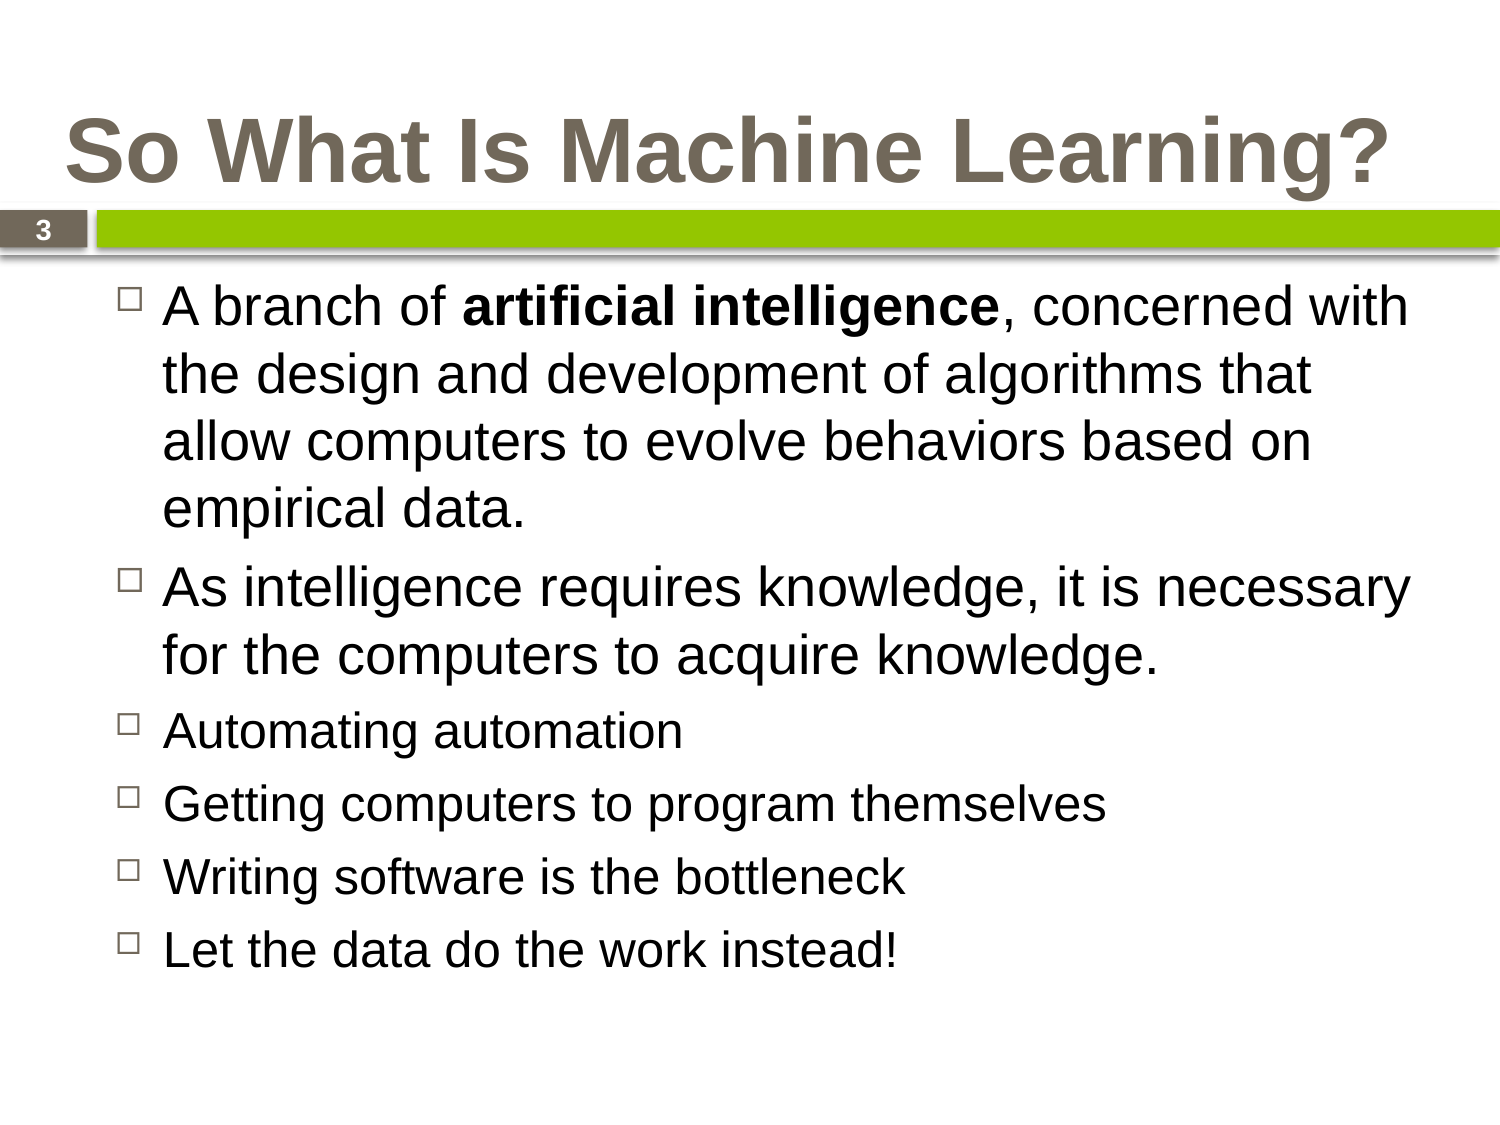

# So What Is Machine Learning?
3
A branch of artificial intelligence, concerned with the design and development of algorithms that allow computers to evolve behaviors based on empirical data.
As intelligence requires knowledge, it is necessary for the computers to acquire knowledge.
Automating automation
Getting computers to program themselves
Writing software is the bottleneck
Let the data do the work instead!